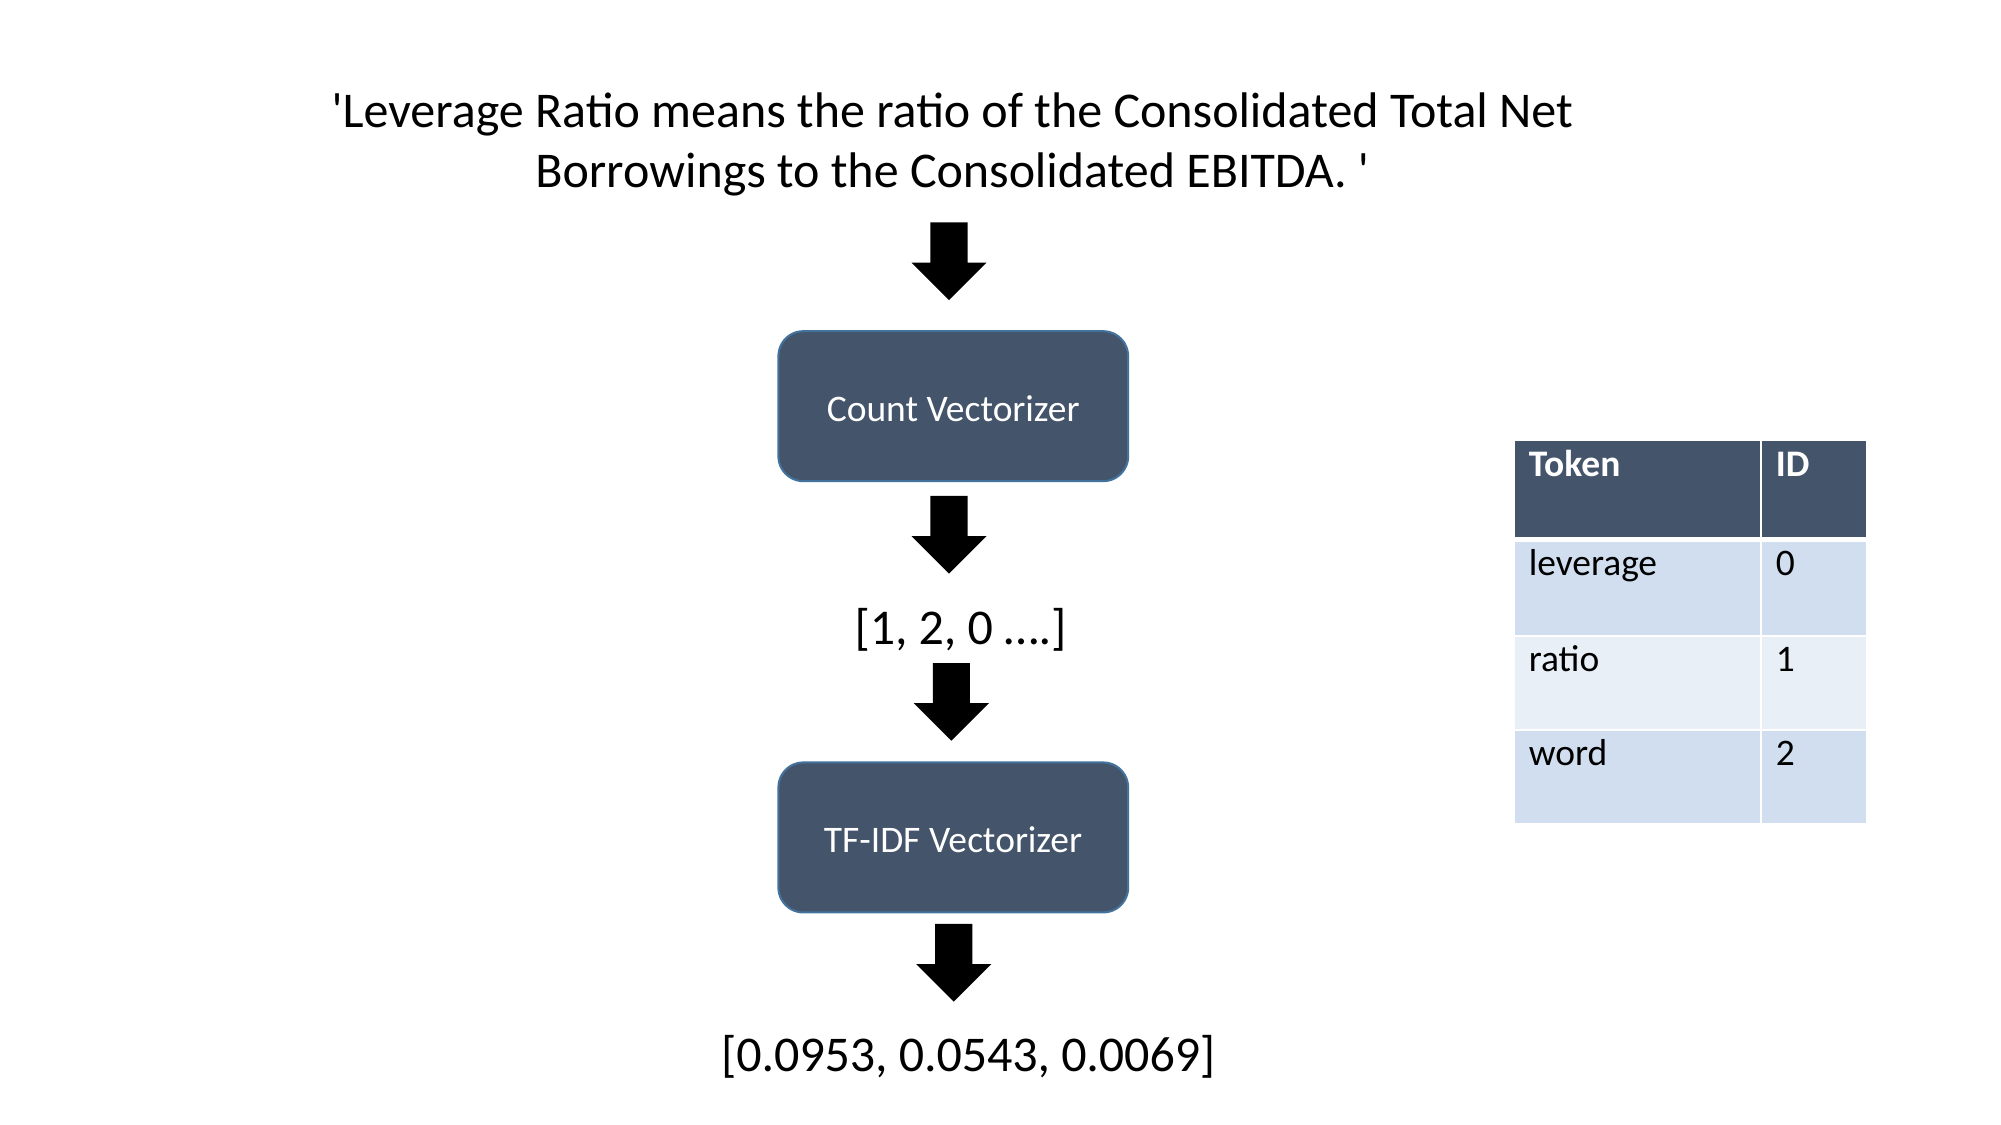

'Leverage Ratio means the ratio of the Consolidated Total Net Borrowings to the Consolidated EBITDA. '

Count Vectorizer
| Token | ID |
| --- | --- |
| leverage | 0 |
| ratio | 1 |
| word | 2 |

[1, 2, 0 ….]

TF-IDF Vectorizer

[0.0953, 0.0543, 0.0069]